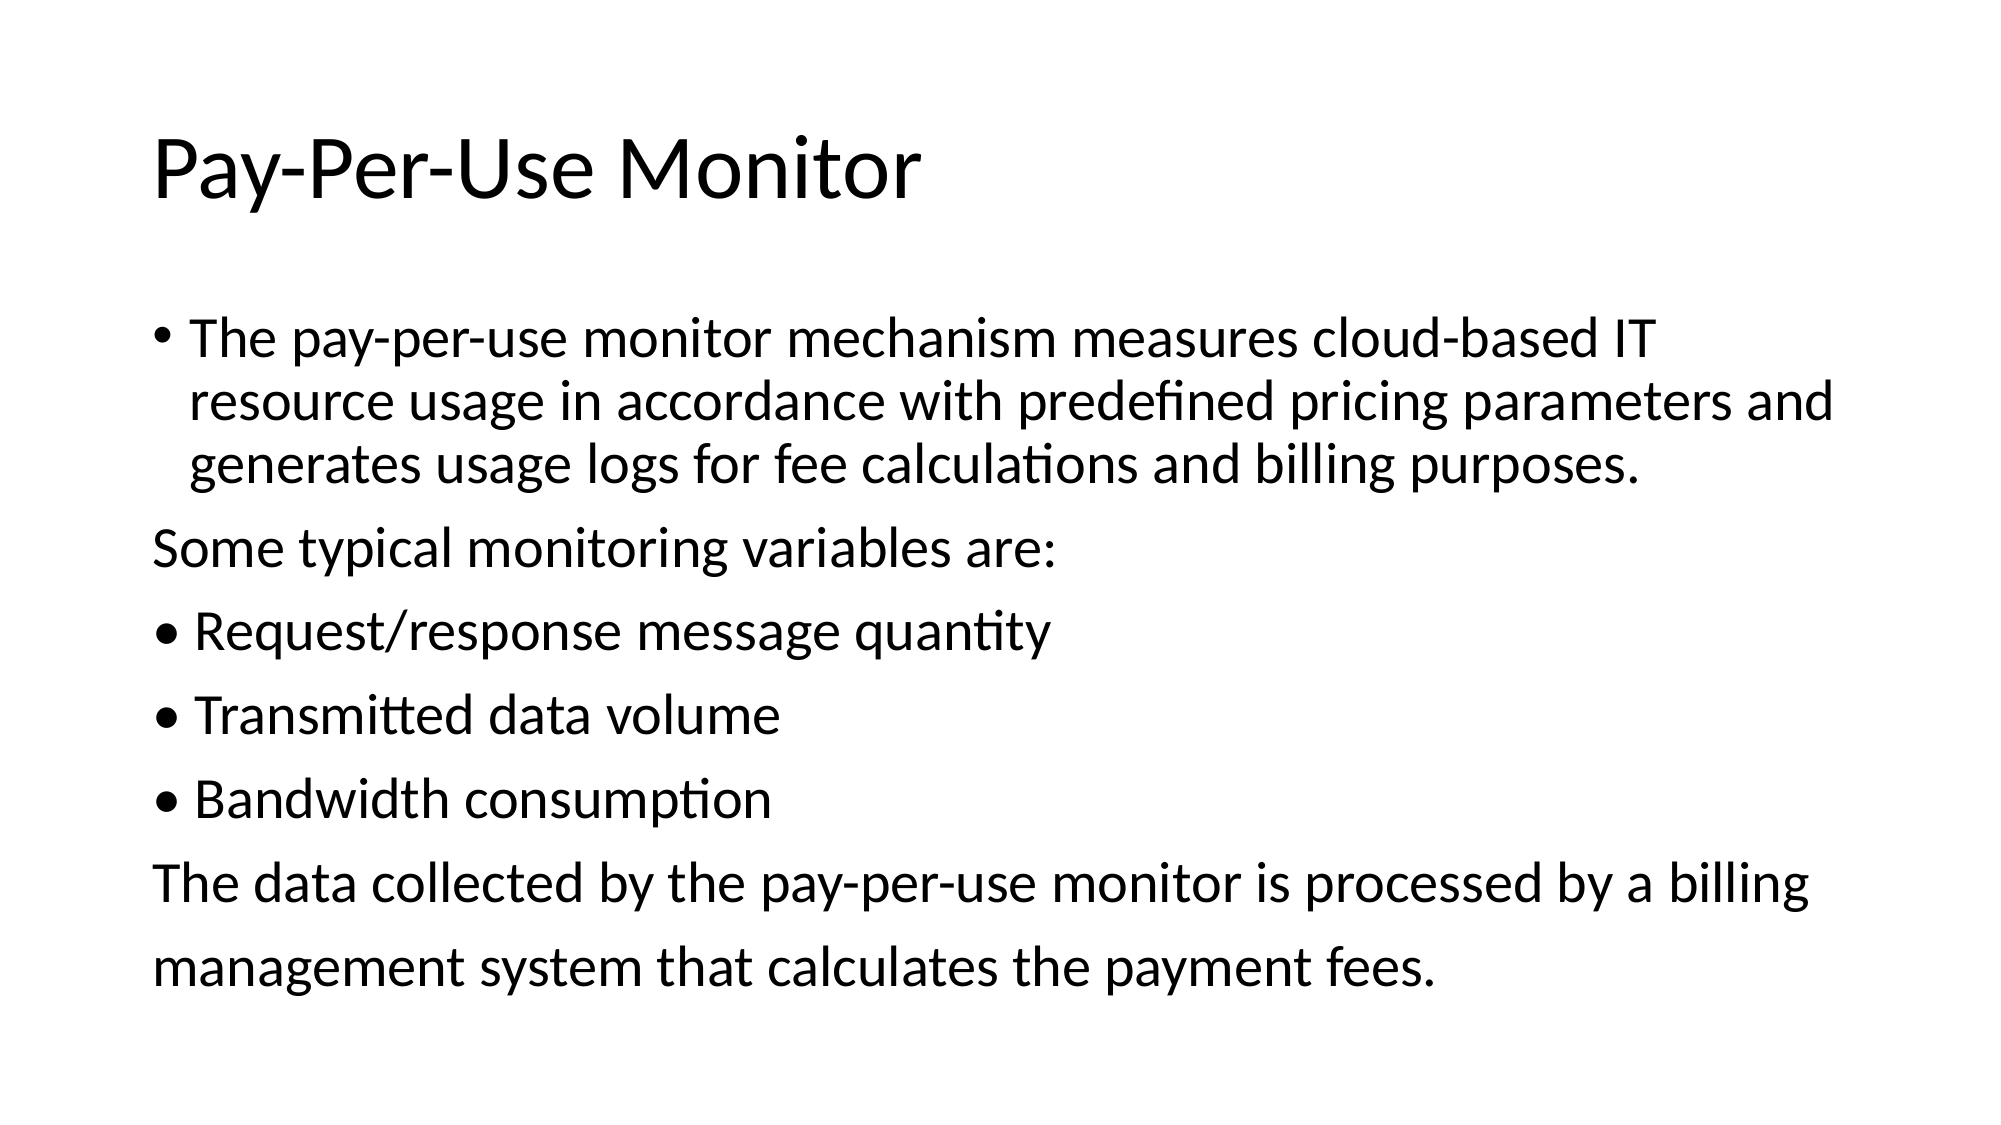

# Pay-Per-Use Monitor
The pay-per-use monitor mechanism measures cloud-based IT resource usage in accordance with predefined pricing parameters and generates usage logs for fee calculations and billing purposes.
Some typical monitoring variables are:
• Request/response message quantity
• Transmitted data volume
• Bandwidth consumption
The data collected by the pay-per-use monitor is processed by a billing
management system that calculates the payment fees.